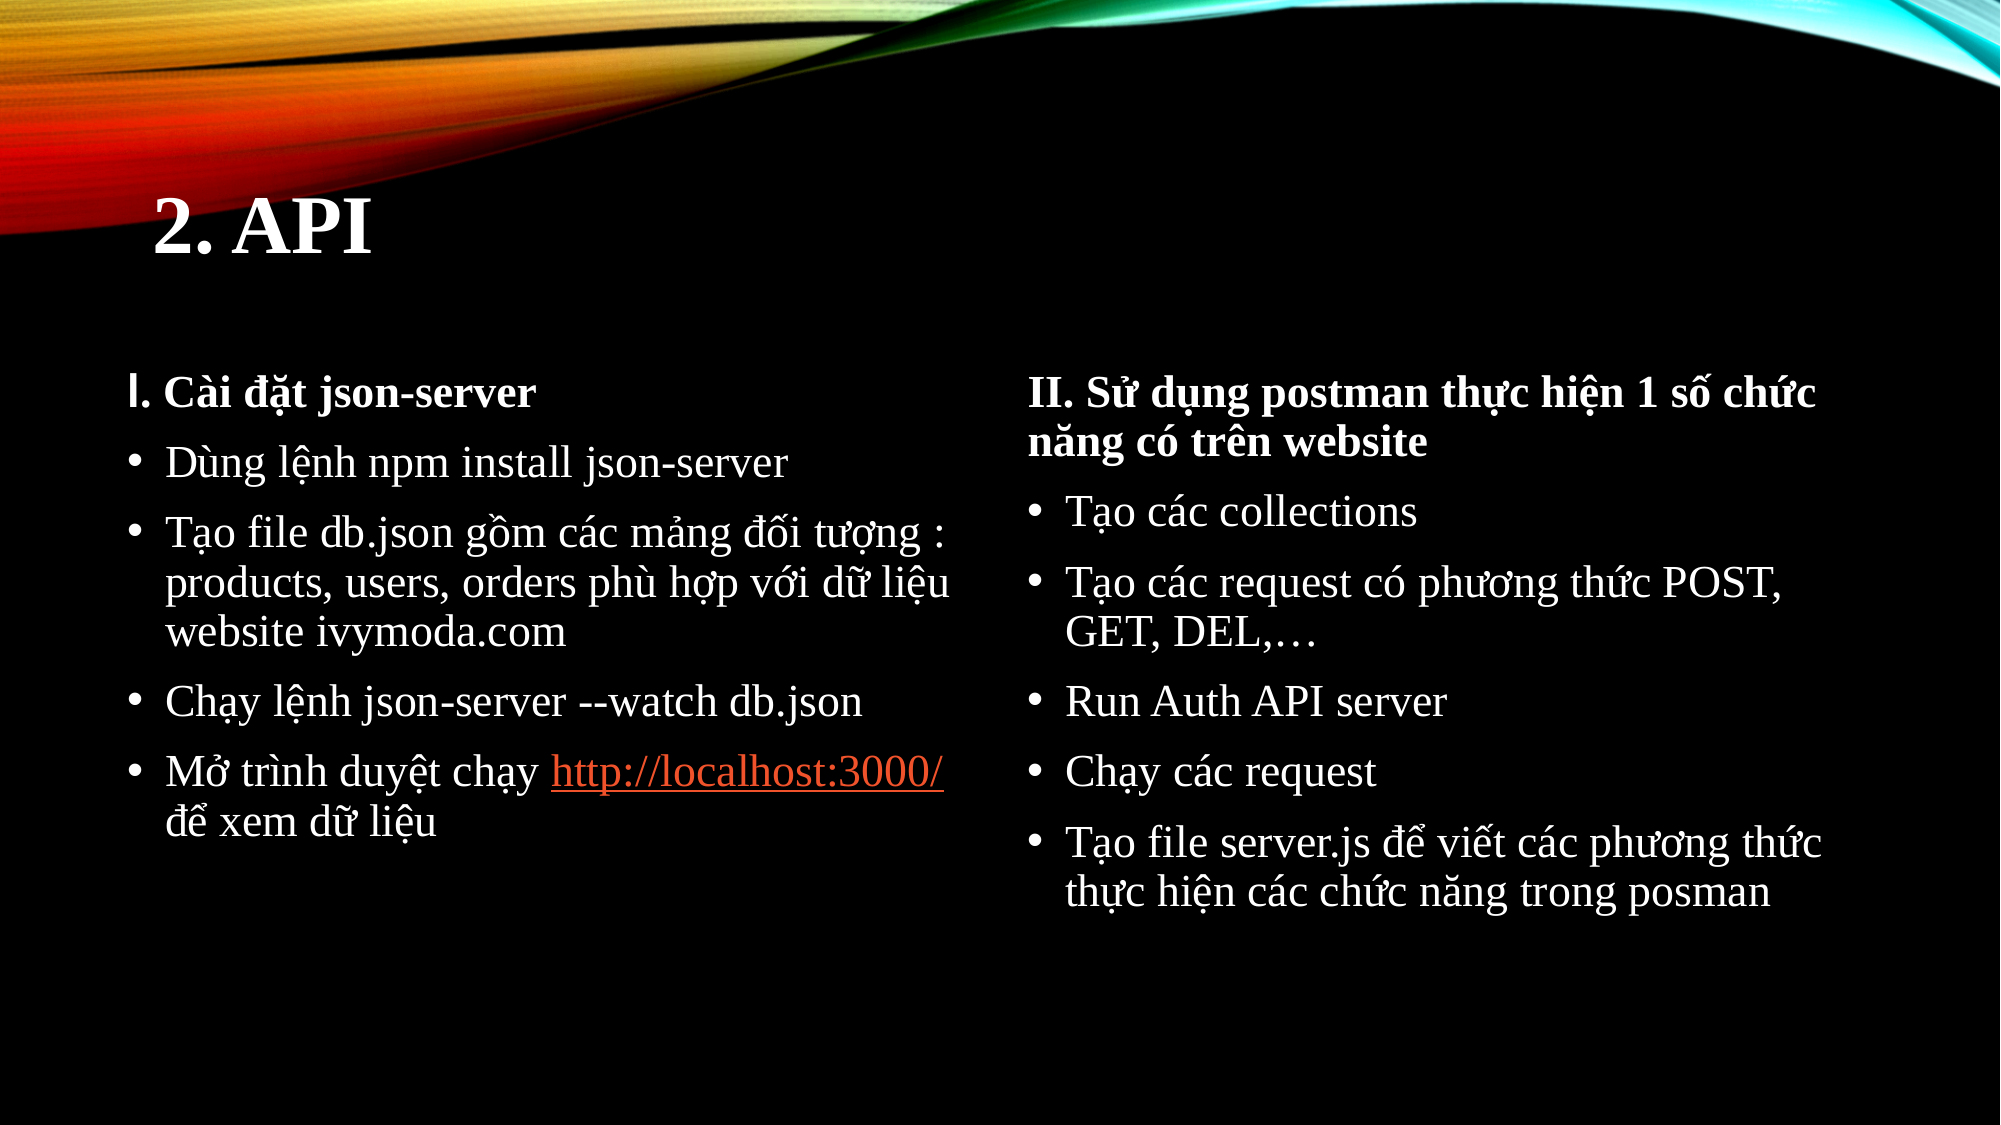

# 2. API
I. Cài đặt json-server
Dùng lệnh npm install json-server
Tạo file db.json gồm các mảng đối tượng : products, users, orders phù hợp với dữ liệu website ivymoda.com
Chạy lệnh json-server --watch db.json
Mở trình duyệt chạy http://localhost:3000/ để xem dữ liệu
II. Sử dụng postman thực hiện 1 số chức năng có trên website
Tạo các collections
Tạo các request có phương thức POST, GET, DEL,…
Run Auth API server
Chạy các request
Tạo file server.js để viết các phương thức thực hiện các chức năng trong posman